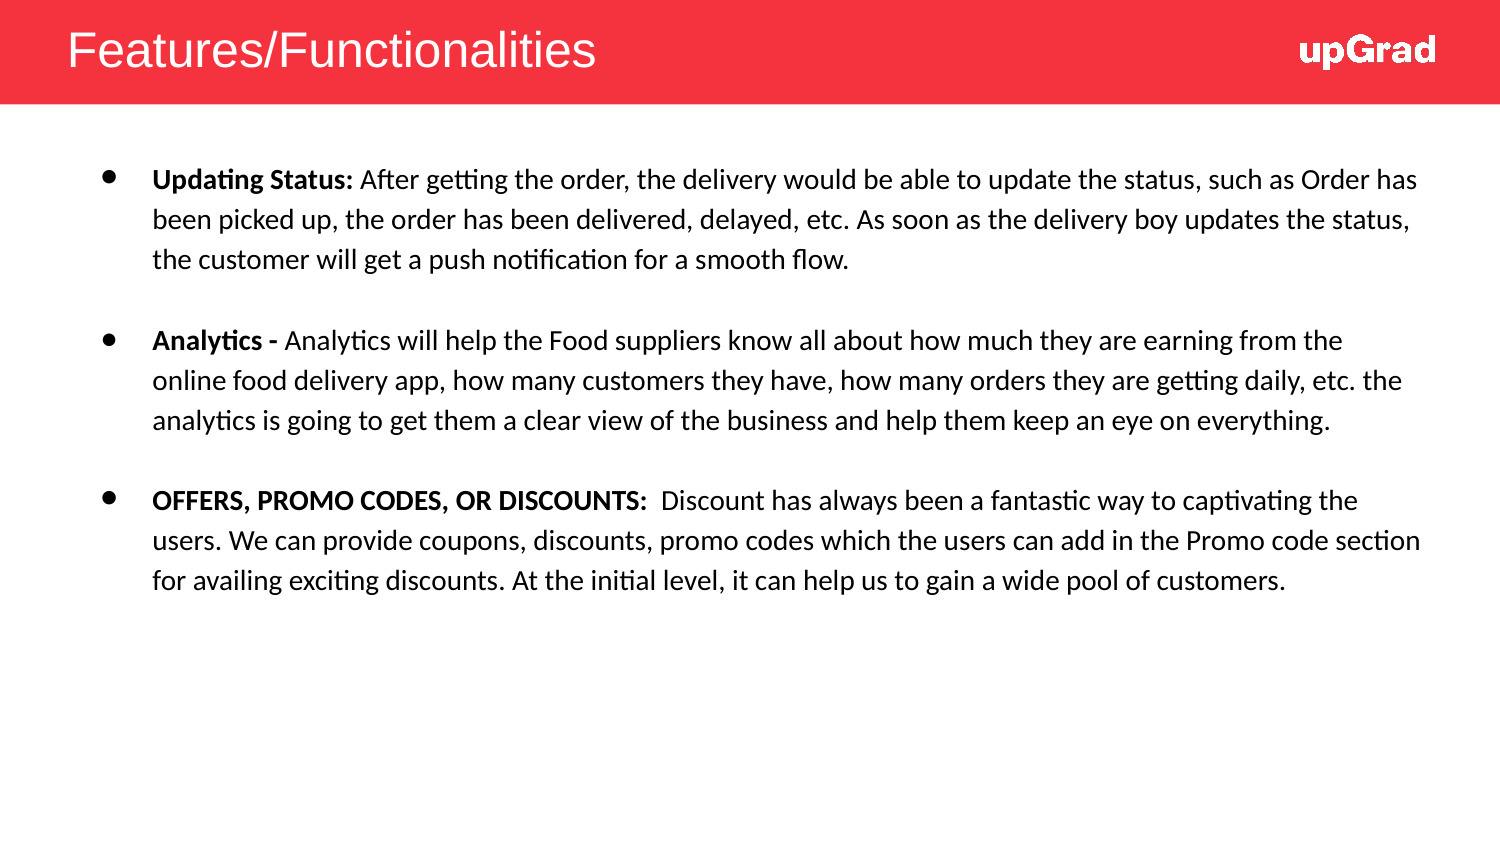

# Features/Functionalities
Updating Status: After getting the order, the delivery would be able to update the status, such as Order has been picked up, the order has been delivered, delayed, etc. As soon as the delivery boy updates the status, the customer will get a push notification for a smooth flow.

Analytics - Analytics will help the Food suppliers know all about how much they are earning from the online food delivery app, how many customers they have, how many orders they are getting daily, etc. the analytics is going to get them a clear view of the business and help them keep an eye on everything.

OFFERS, PROMO CODES, OR DISCOUNTS:  Discount has always been a fantastic way to captivating the users. We can provide coupons, discounts, promo codes which the users can add in the Promo code section for availing exciting discounts. At the initial level, it can help us to gain a wide pool of customers.